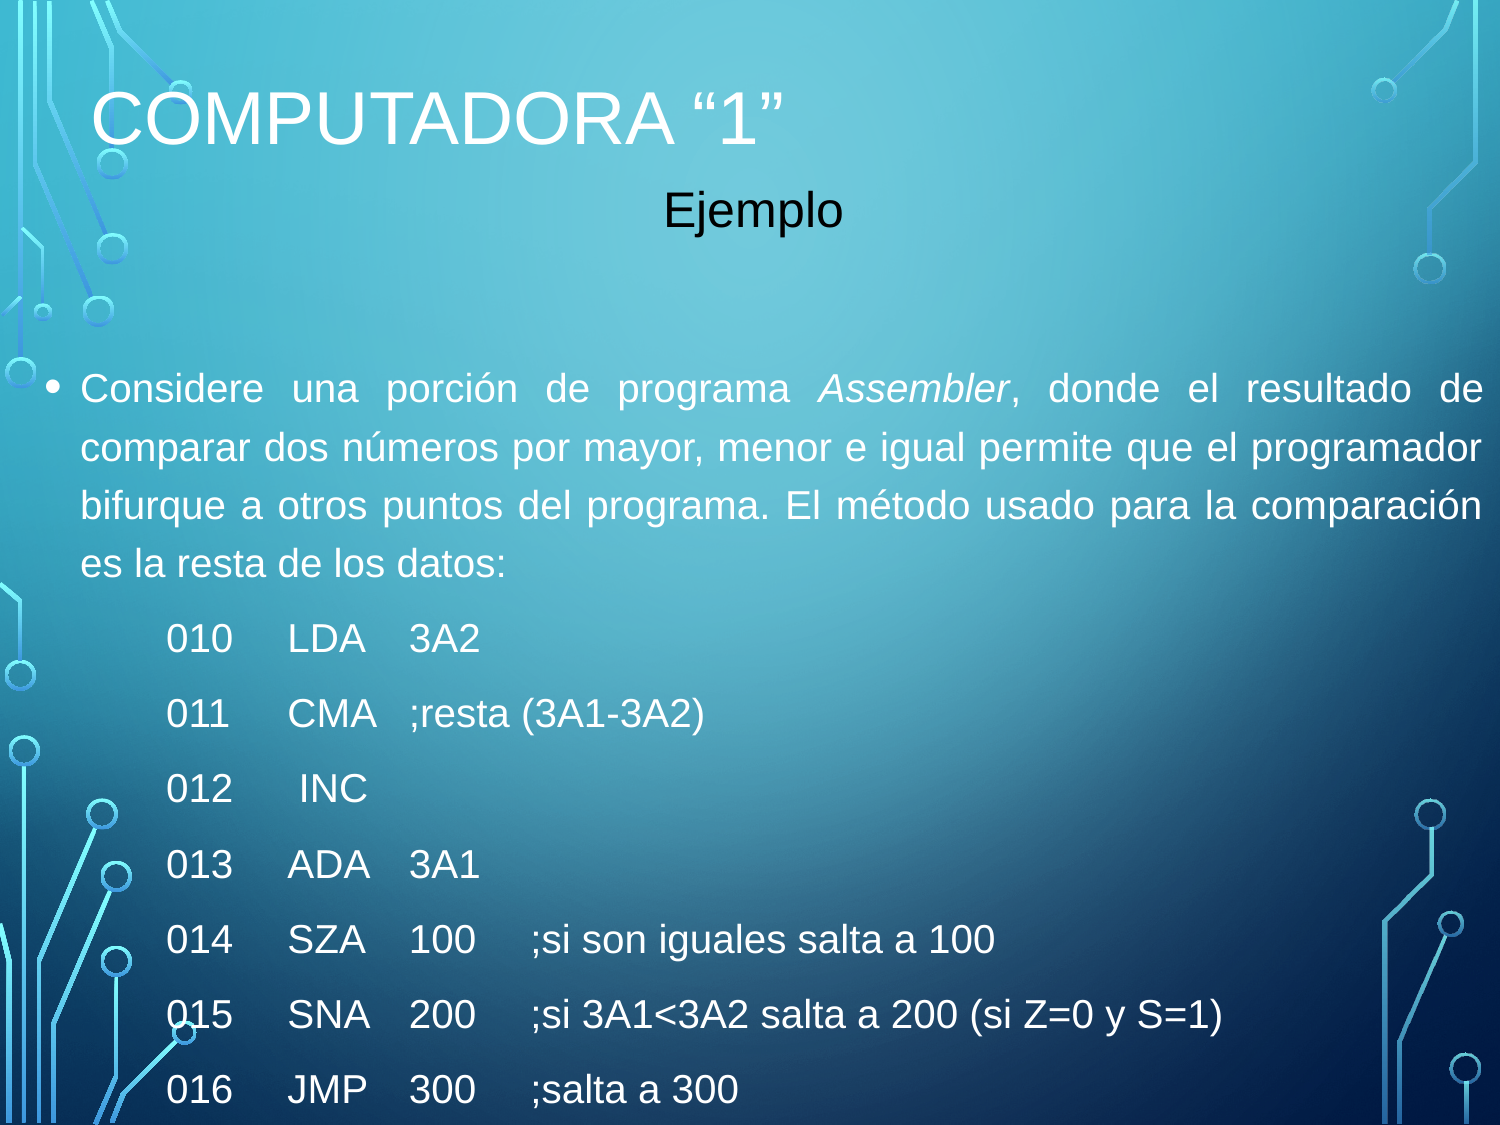

# Computadora “1”
Ejemplo
Considere una porción de programa Assembler, donde el resultado de comparar dos números por mayor, menor e igual permite que el programador bifurque a otros puntos del programa. El método usado para la comparación es la resta de los datos:
	010	LDA	3A2
	011	CMA			;resta (3A1-3A2)
	012	 INC
	013	ADA	3A1
	014	SZA	100		;si son iguales salta a 100
	015	SNA	200		;si 3A1<3A2 salta a 200 (si Z=0 y S=1)
	016	JMP	300		;salta a 300